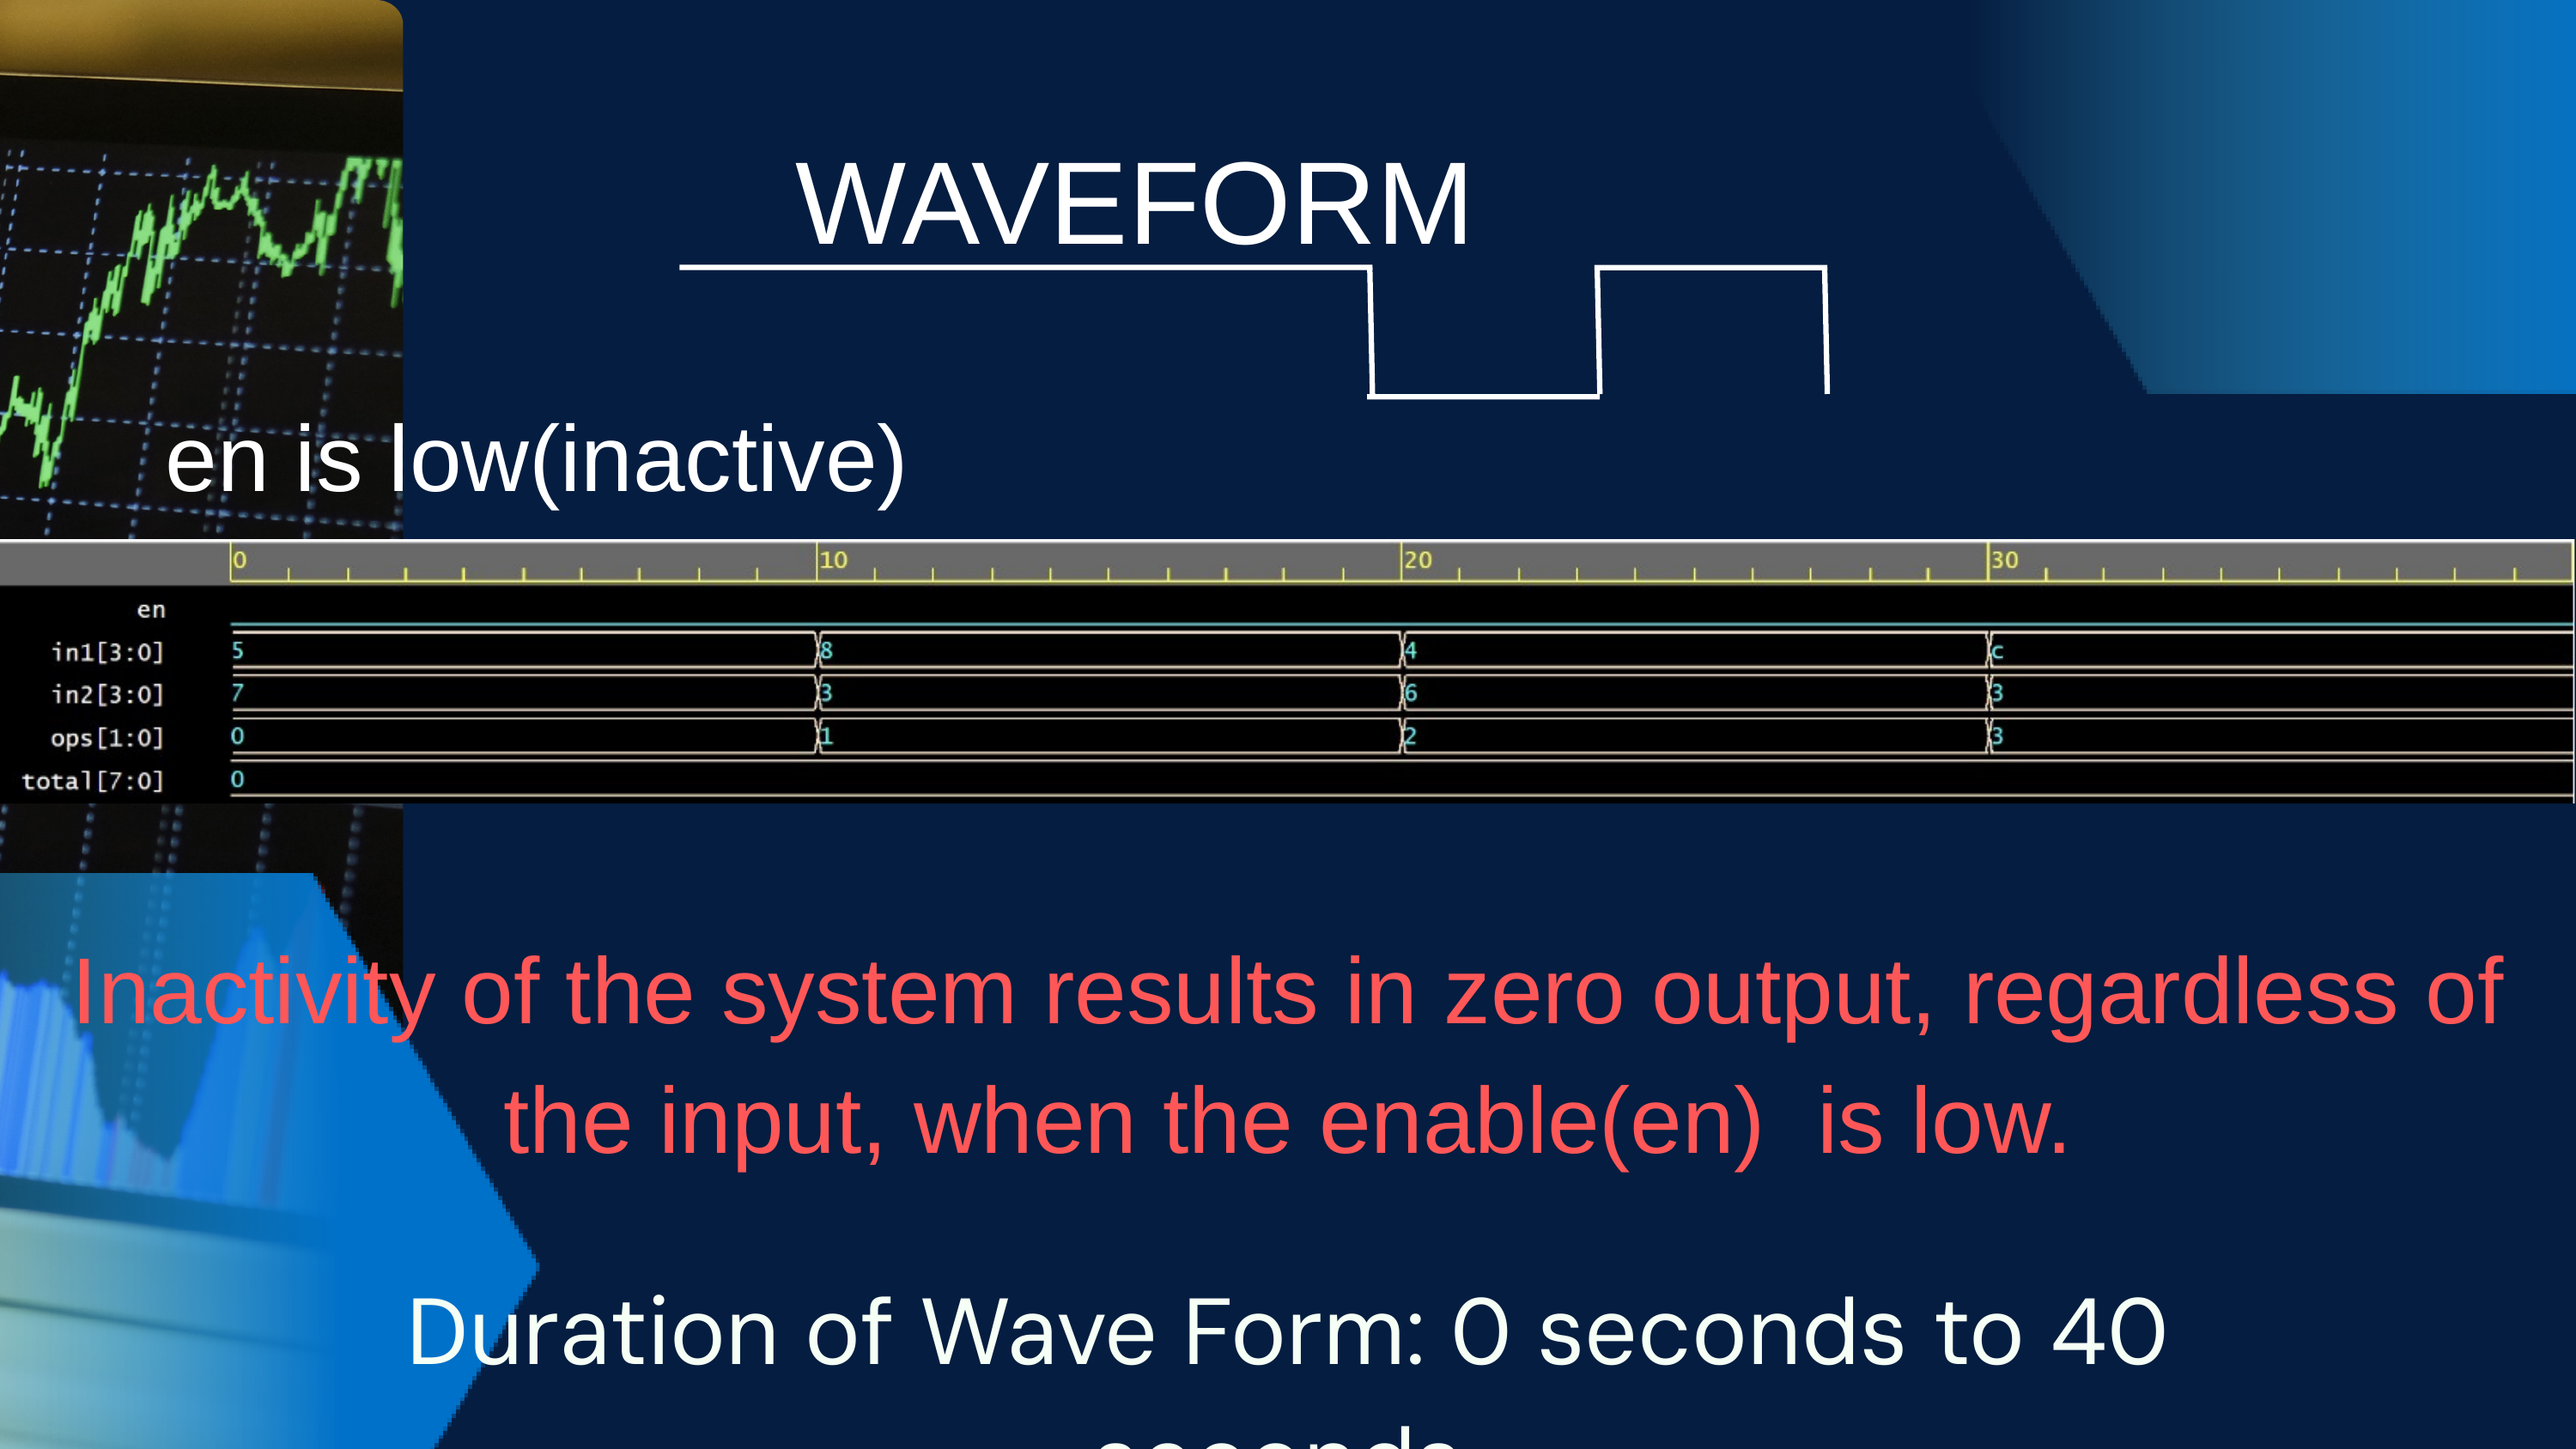

WAVEFORM

en is low(inactive)

Inactivity of the system results in zero output, regardless of the input, when the enable(en)  is low.
Duration of Wave Form: 0 seconds to 40 seconds.